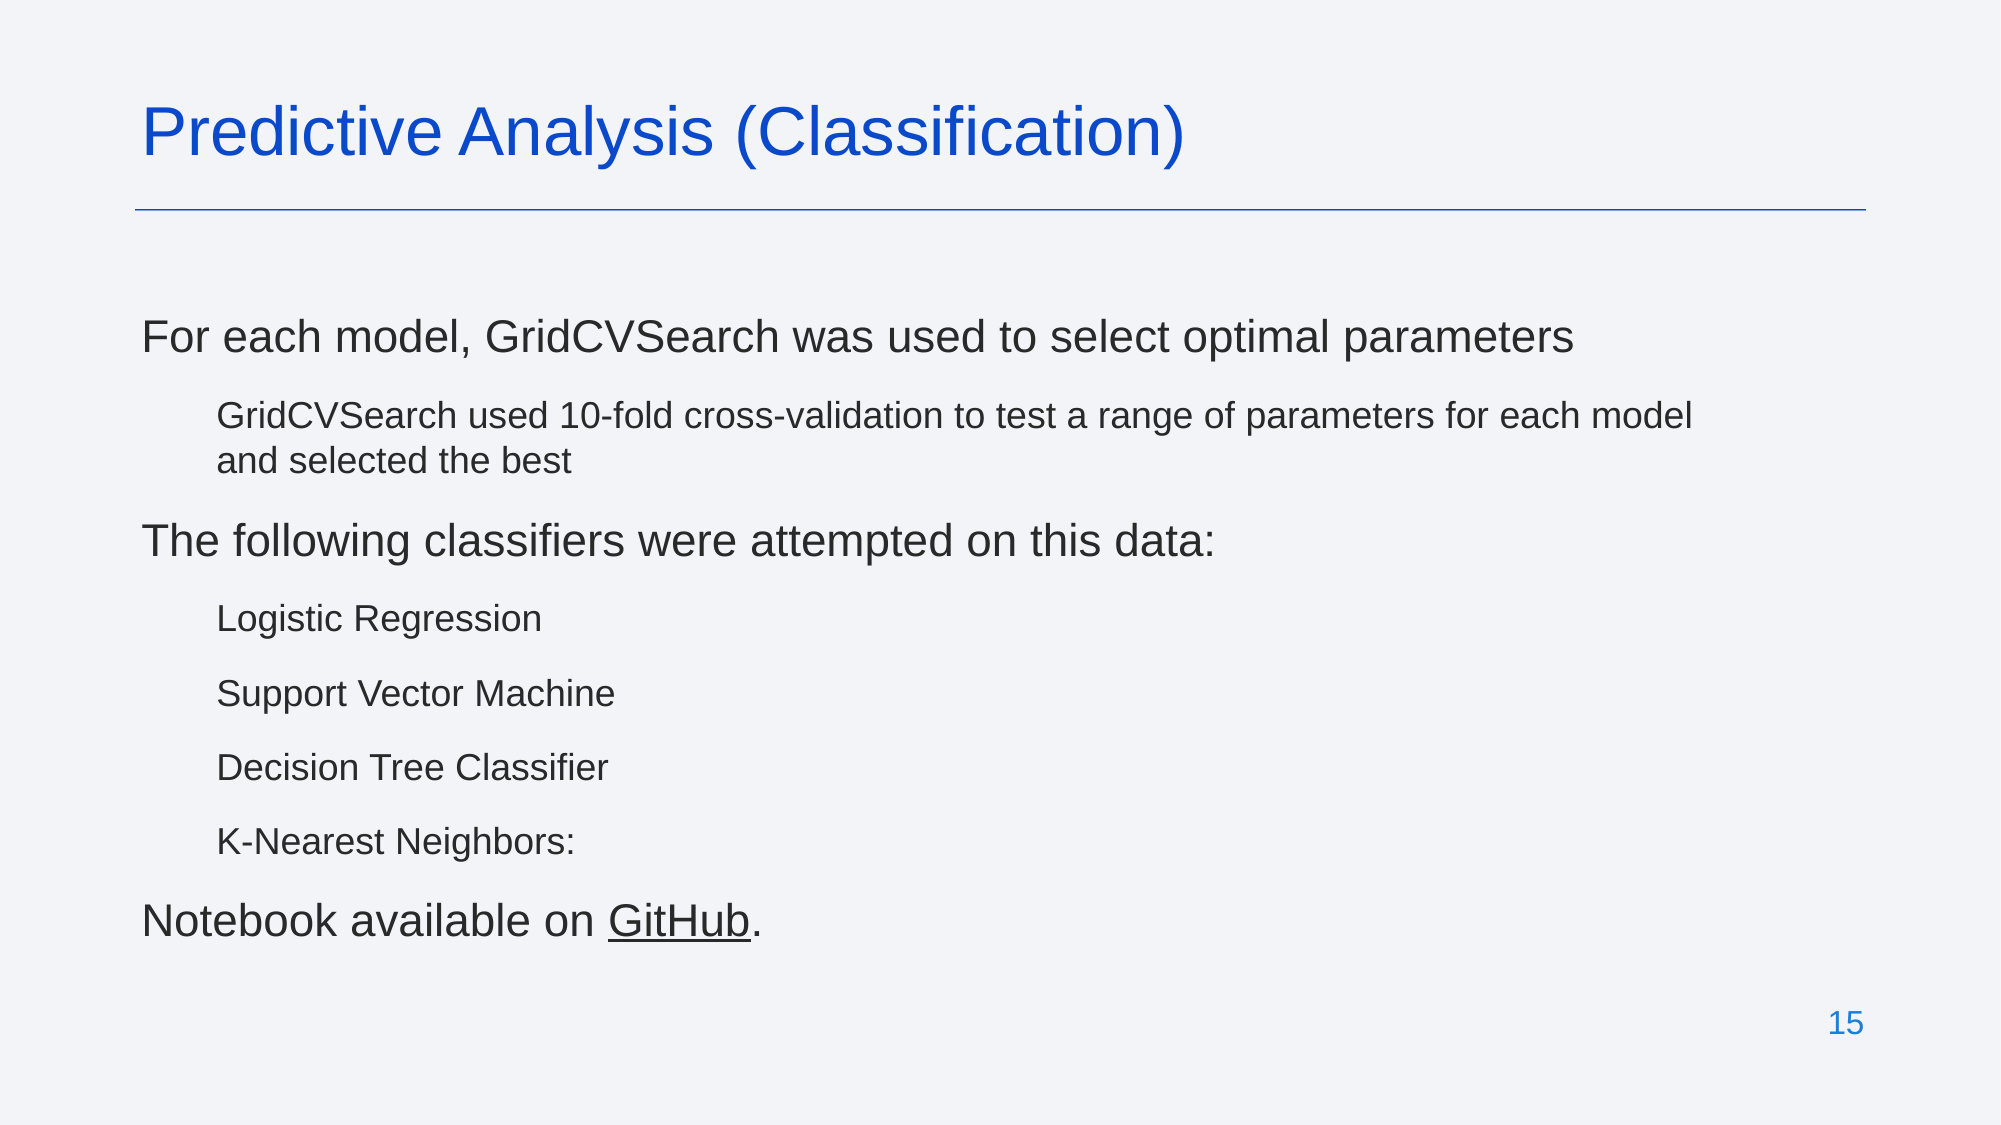

Predictive Analysis (Classification)
For each model, GridCVSearch was used to select optimal parameters
GridCVSearch used 10-fold cross-validation to test a range of parameters for each model and selected the best
The following classifiers were attempted on this data:
Logistic Regression
Support Vector Machine
Decision Tree Classifier
K-Nearest Neighbors:
Notebook available on GitHub.

15